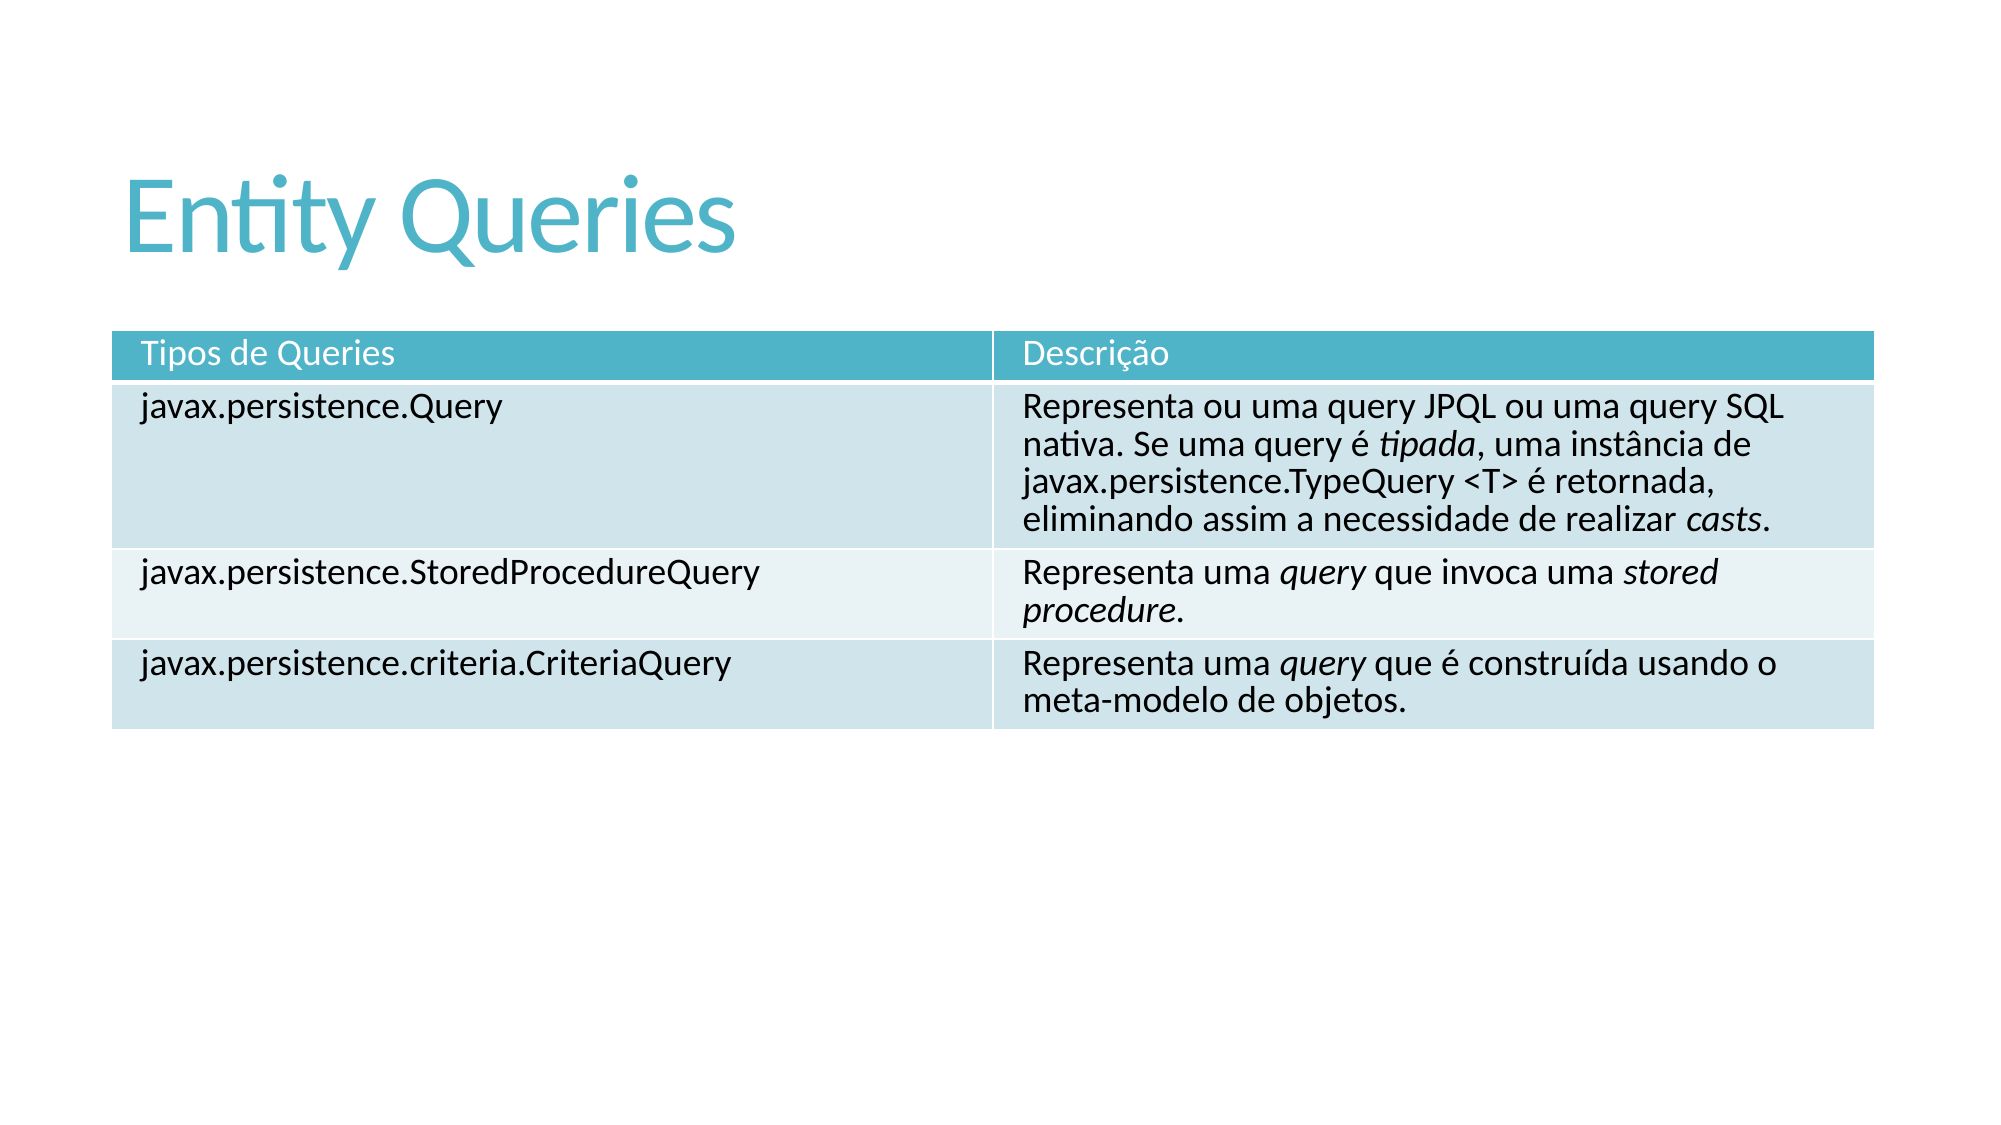

# Entity Queries
| Tipos de Queries | Descrição |
| --- | --- |
| javax.persistence.Query | Representa ou uma query JPQL ou uma query SQL nativa. Se uma query é tipada, uma instância de javax.persistence.TypeQuery <T> é retornada, eliminando assim a necessidade de realizar casts. |
| javax.persistence.StoredProcedureQuery | Representa uma query que invoca uma stored procedure. |
| javax.persistence.criteria.CriteriaQuery | Representa uma query que é construída usando o meta-modelo de objetos. |